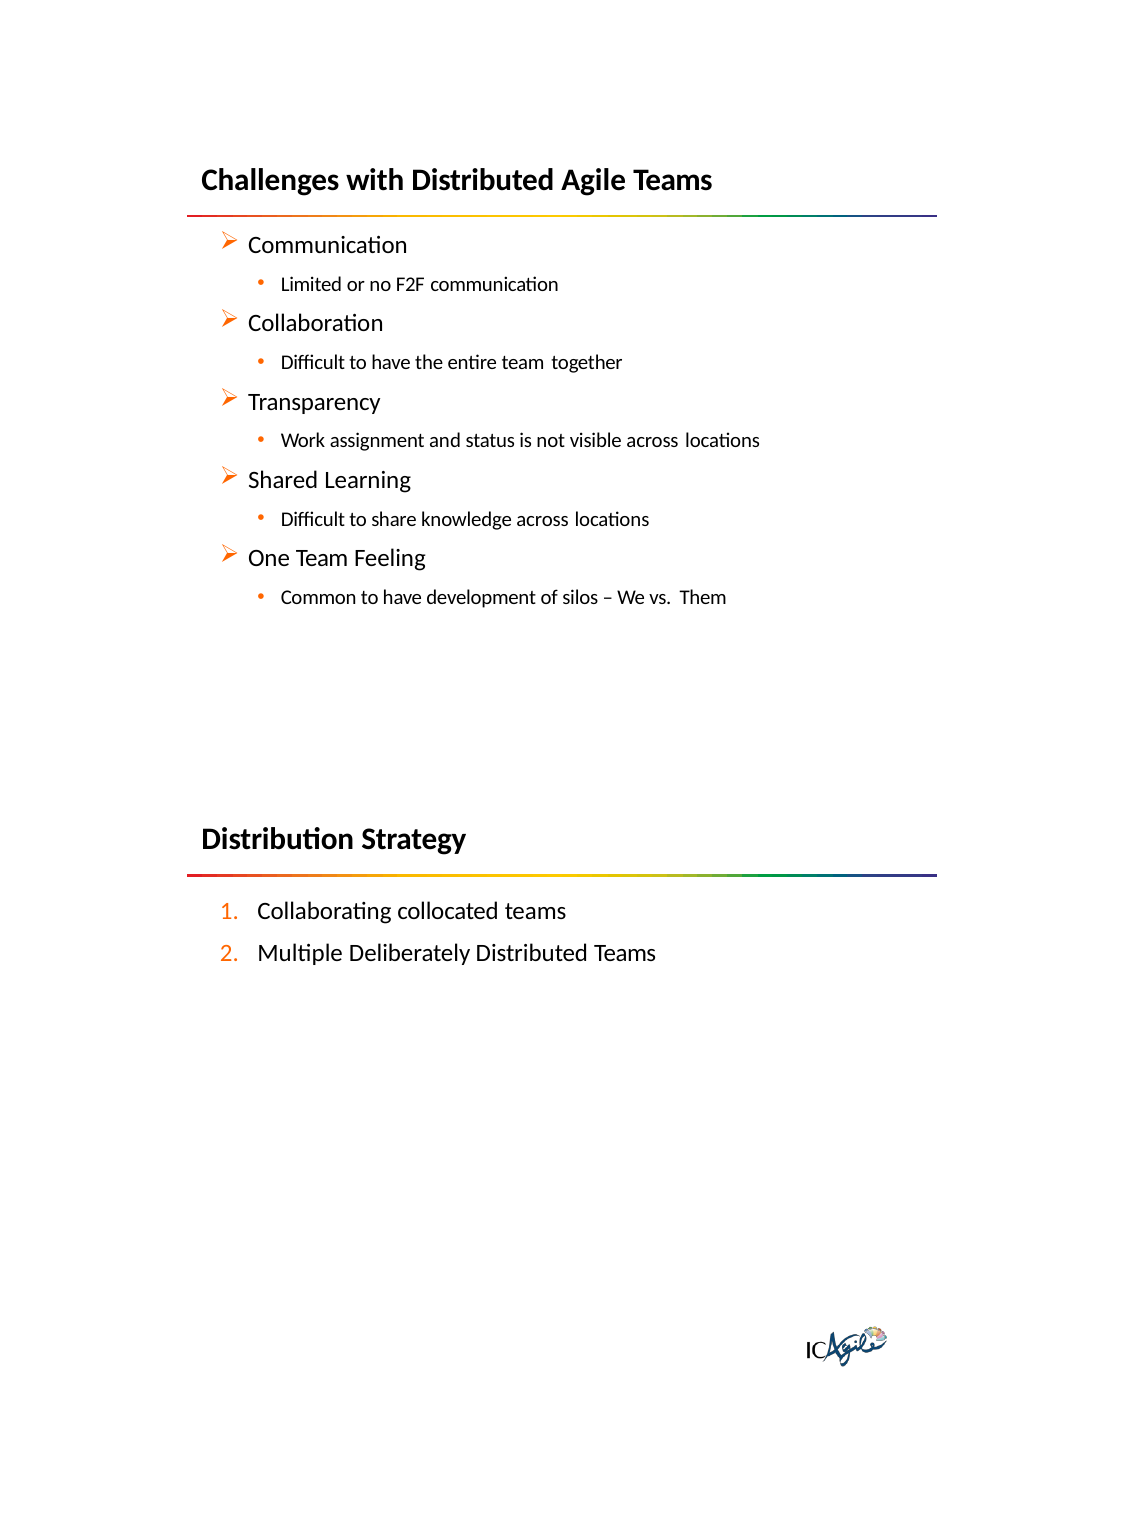

Challenges with Distributed Agile Teams

Communication
Limited or no F2F communication
Collaboration
Difficult to have the entire team together
Transparency
Work assignment and status is not visible across locations
Shared Learning
Difficult to share knowledge across locations
One Team Feeling
Common to have development of silos – We vs. Them

Distribution Strategy

Collaborating collocated teams
Multiple Deliberately Distributed Teams